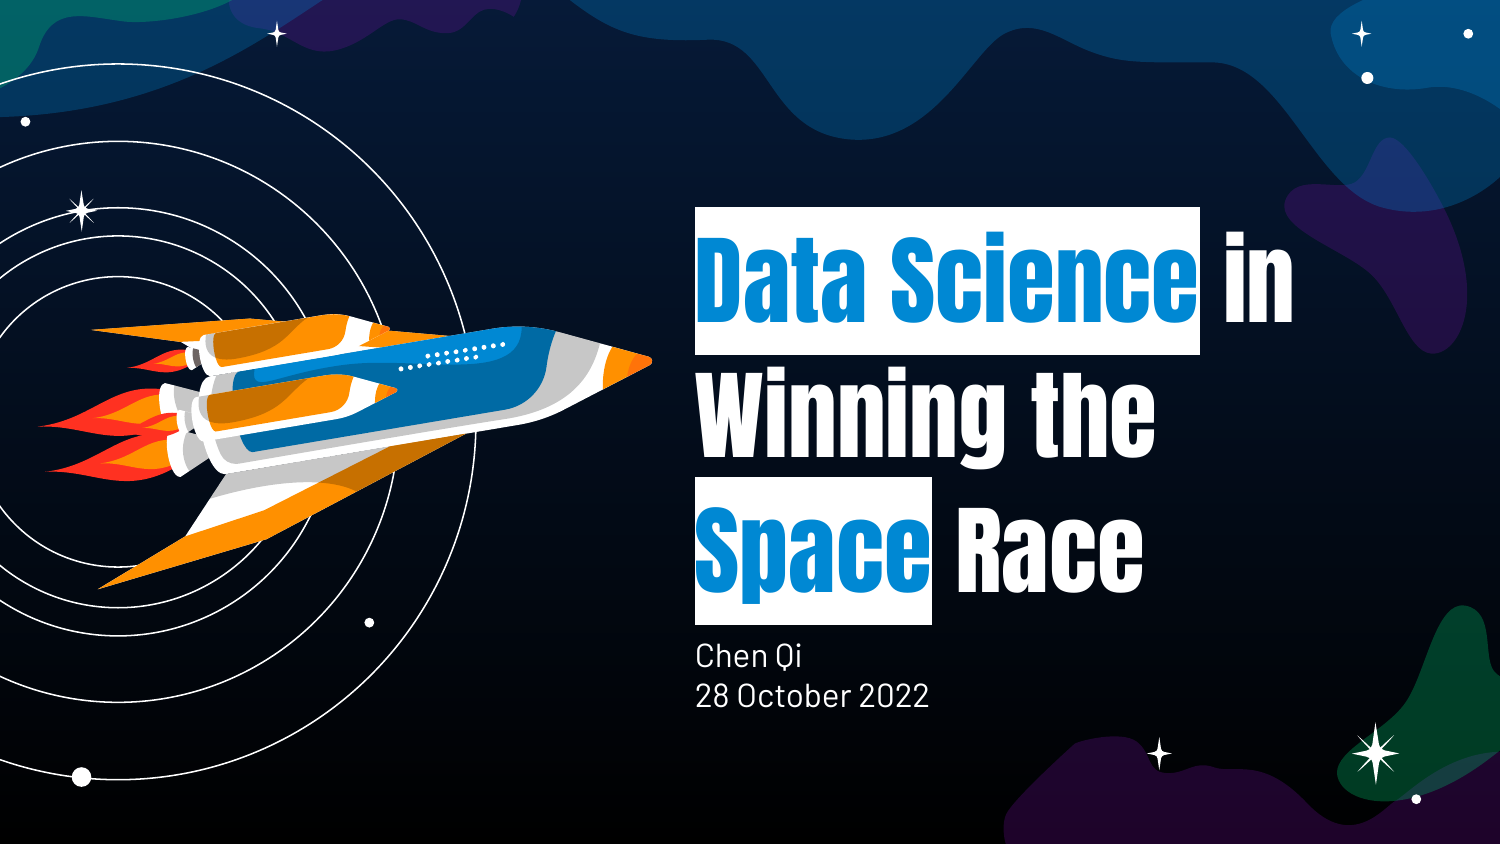

Data Science in Winning the
Space Race

Chen Qi
28 October 2022